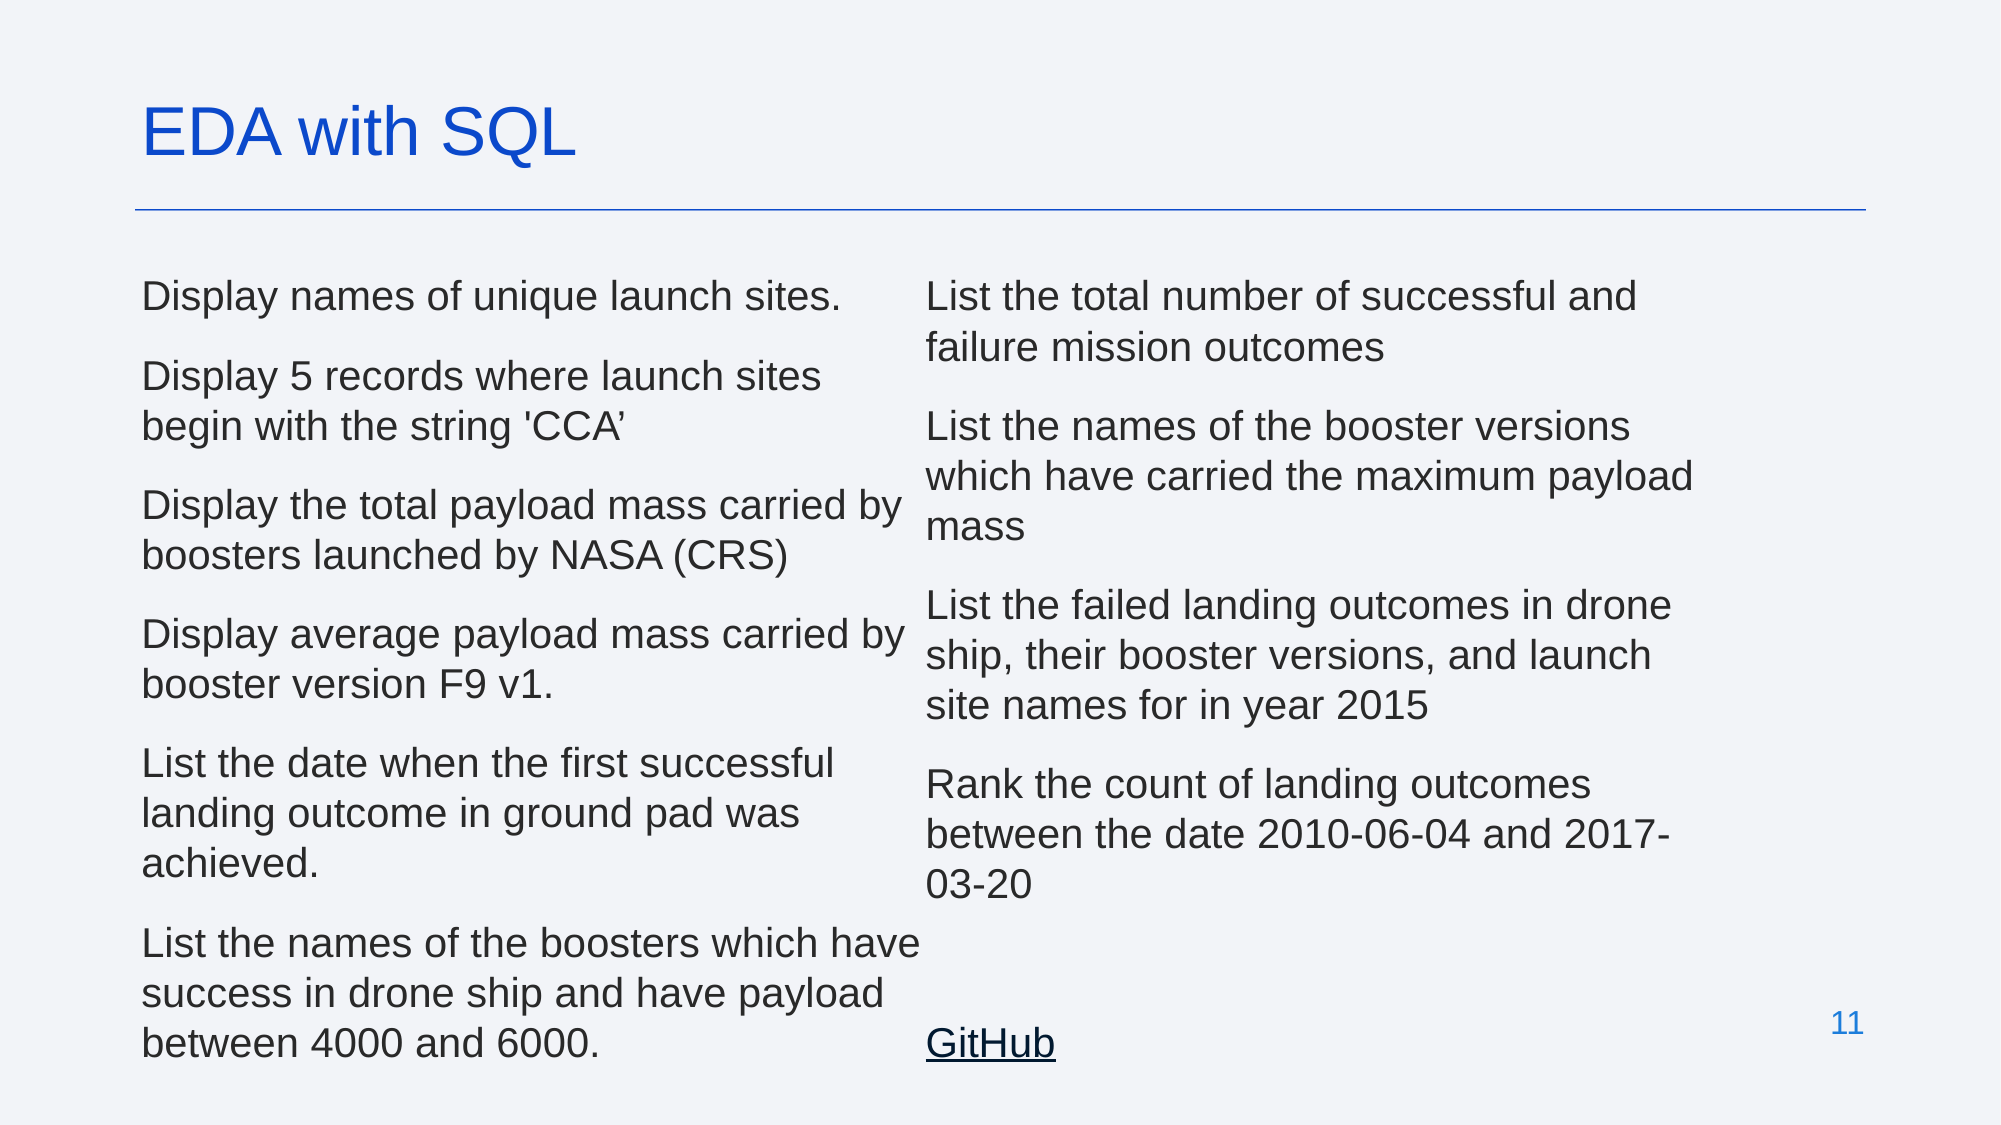

EDA with SQL
Display names of unique launch sites.
Display 5 records where launch sites begin with the string 'CCA’
Display the total payload mass carried by boosters launched by NASA (CRS)
Display average payload mass carried by booster version F9 v1.
List the date when the first successful landing outcome in ground pad was achieved.
List the names of the boosters which have success in drone ship and have payload between 4000 and 6000.

List the total number of successful and failure mission outcomes
List the names of the booster versions which have carried the maximum payload mass
List the failed landing outcomes in drone ship, their booster versions, and launch site names for in year 2015
Rank the count of landing outcomes between the date 2010-06-04 and 2017-03-20

GitHub

11